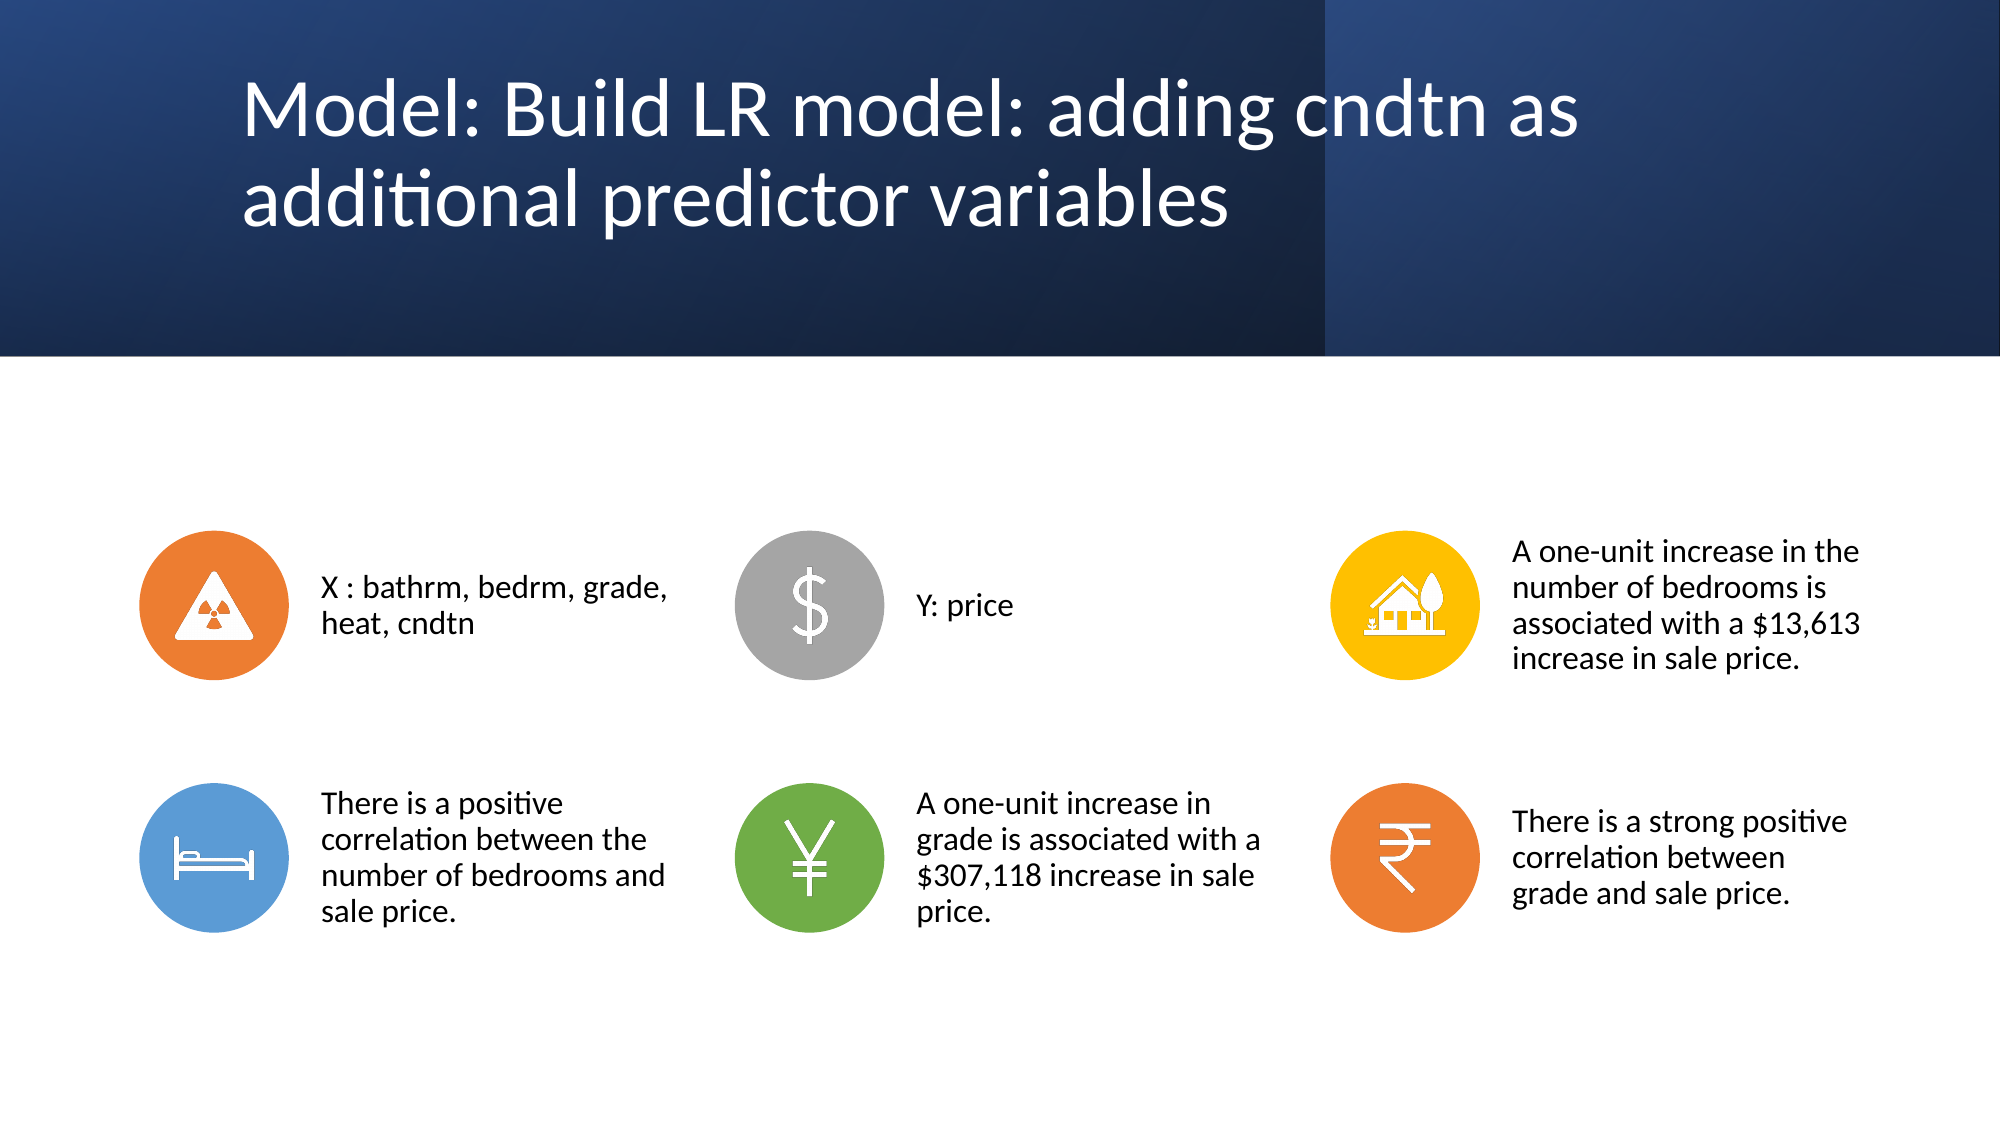

# Model: Build LR model: adding cndtn as additional predictor variables

X : bathrm, bedrm, grade, heat, cndtn
Y: price
A one-unit increase in the number of bedrooms is associated with a $13,613 increase in sale price.
There is a positive correlation between the number of bedrooms and sale price.
A one-unit increase in grade is associated with a $307,118 increase in sale price.
There is a strong positive correlation between grade and sale price.